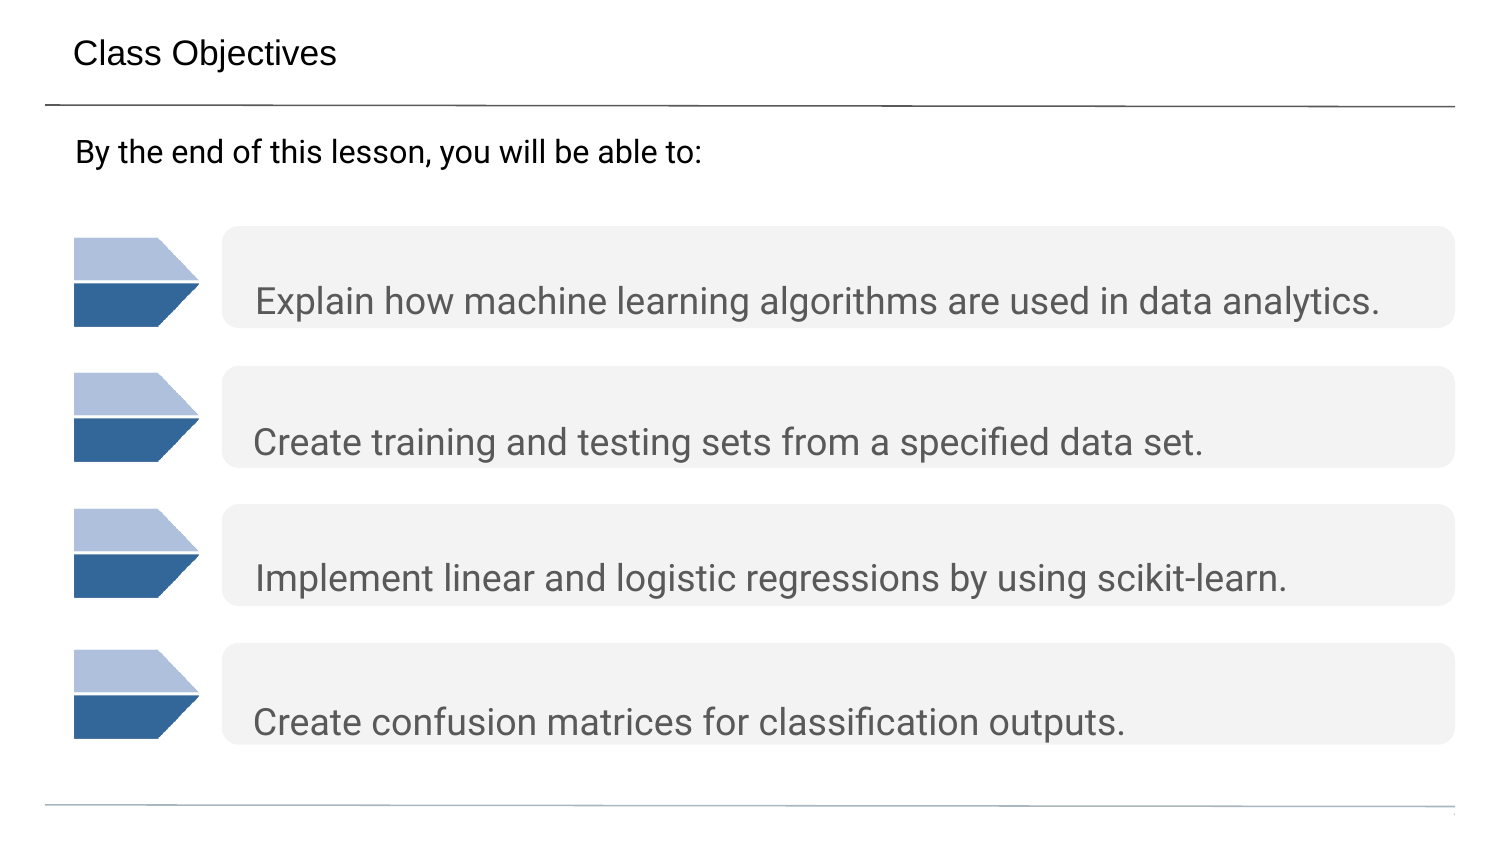

# Class Objectives
By the end of this lesson, you will be able to:
Explain how machine learning algorithms are used in data analytics.
Create training and testing sets from a specified data set.
Implement linear and logistic regressions by using scikit-learn.
Create confusion matrices for classification outputs.
2